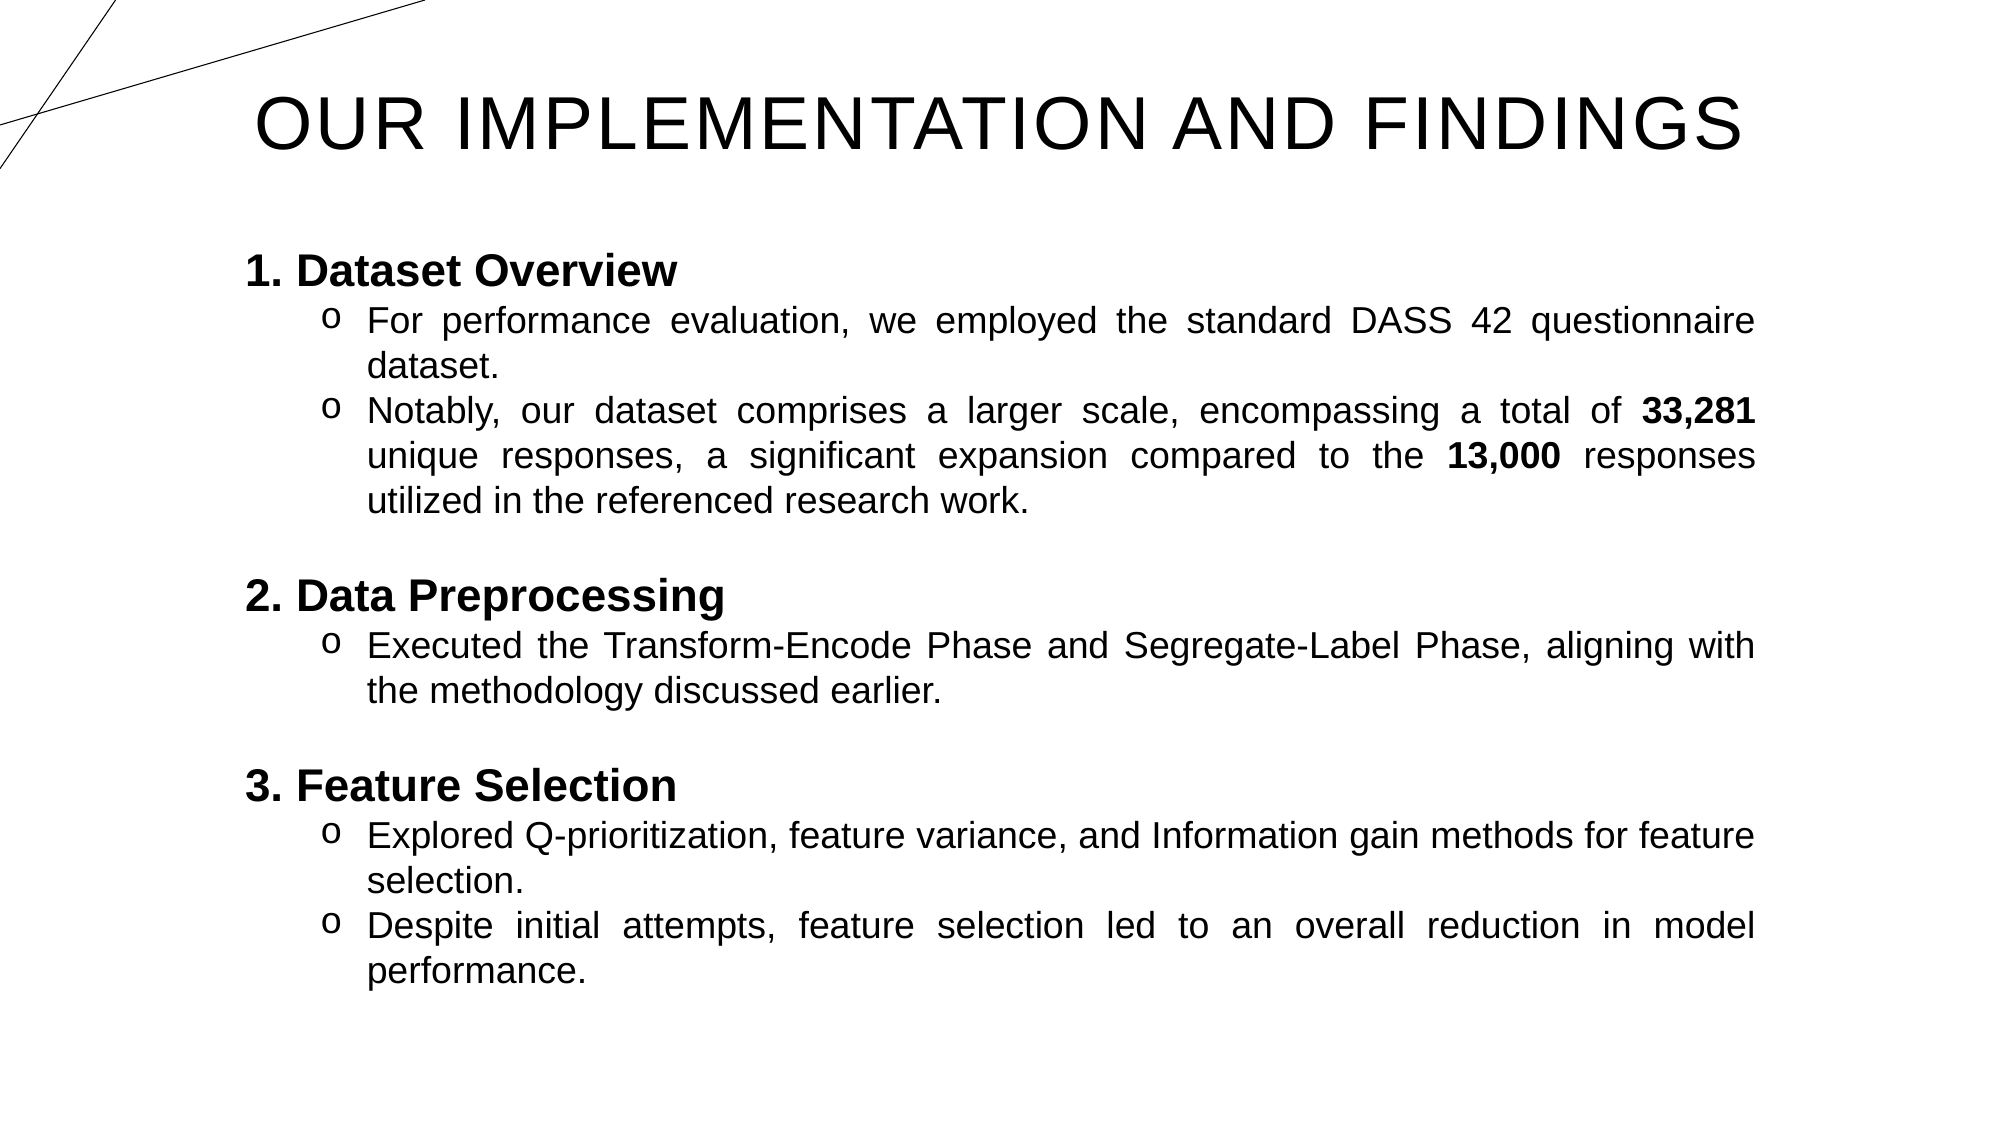

# Our Implementation and Findings
1. Dataset Overview
For performance evaluation, we employed the standard DASS 42 questionnaire dataset.
Notably, our dataset comprises a larger scale, encompassing a total of 33,281 unique responses, a significant expansion compared to the 13,000 responses utilized in the referenced research work.

2. Data Preprocessing
Executed the Transform-Encode Phase and Segregate-Label Phase, aligning with the methodology discussed earlier.

3. Feature Selection
Explored Q-prioritization, feature variance, and Information gain methods for feature selection.
Despite initial attempts, feature selection led to an overall reduction in model performance.